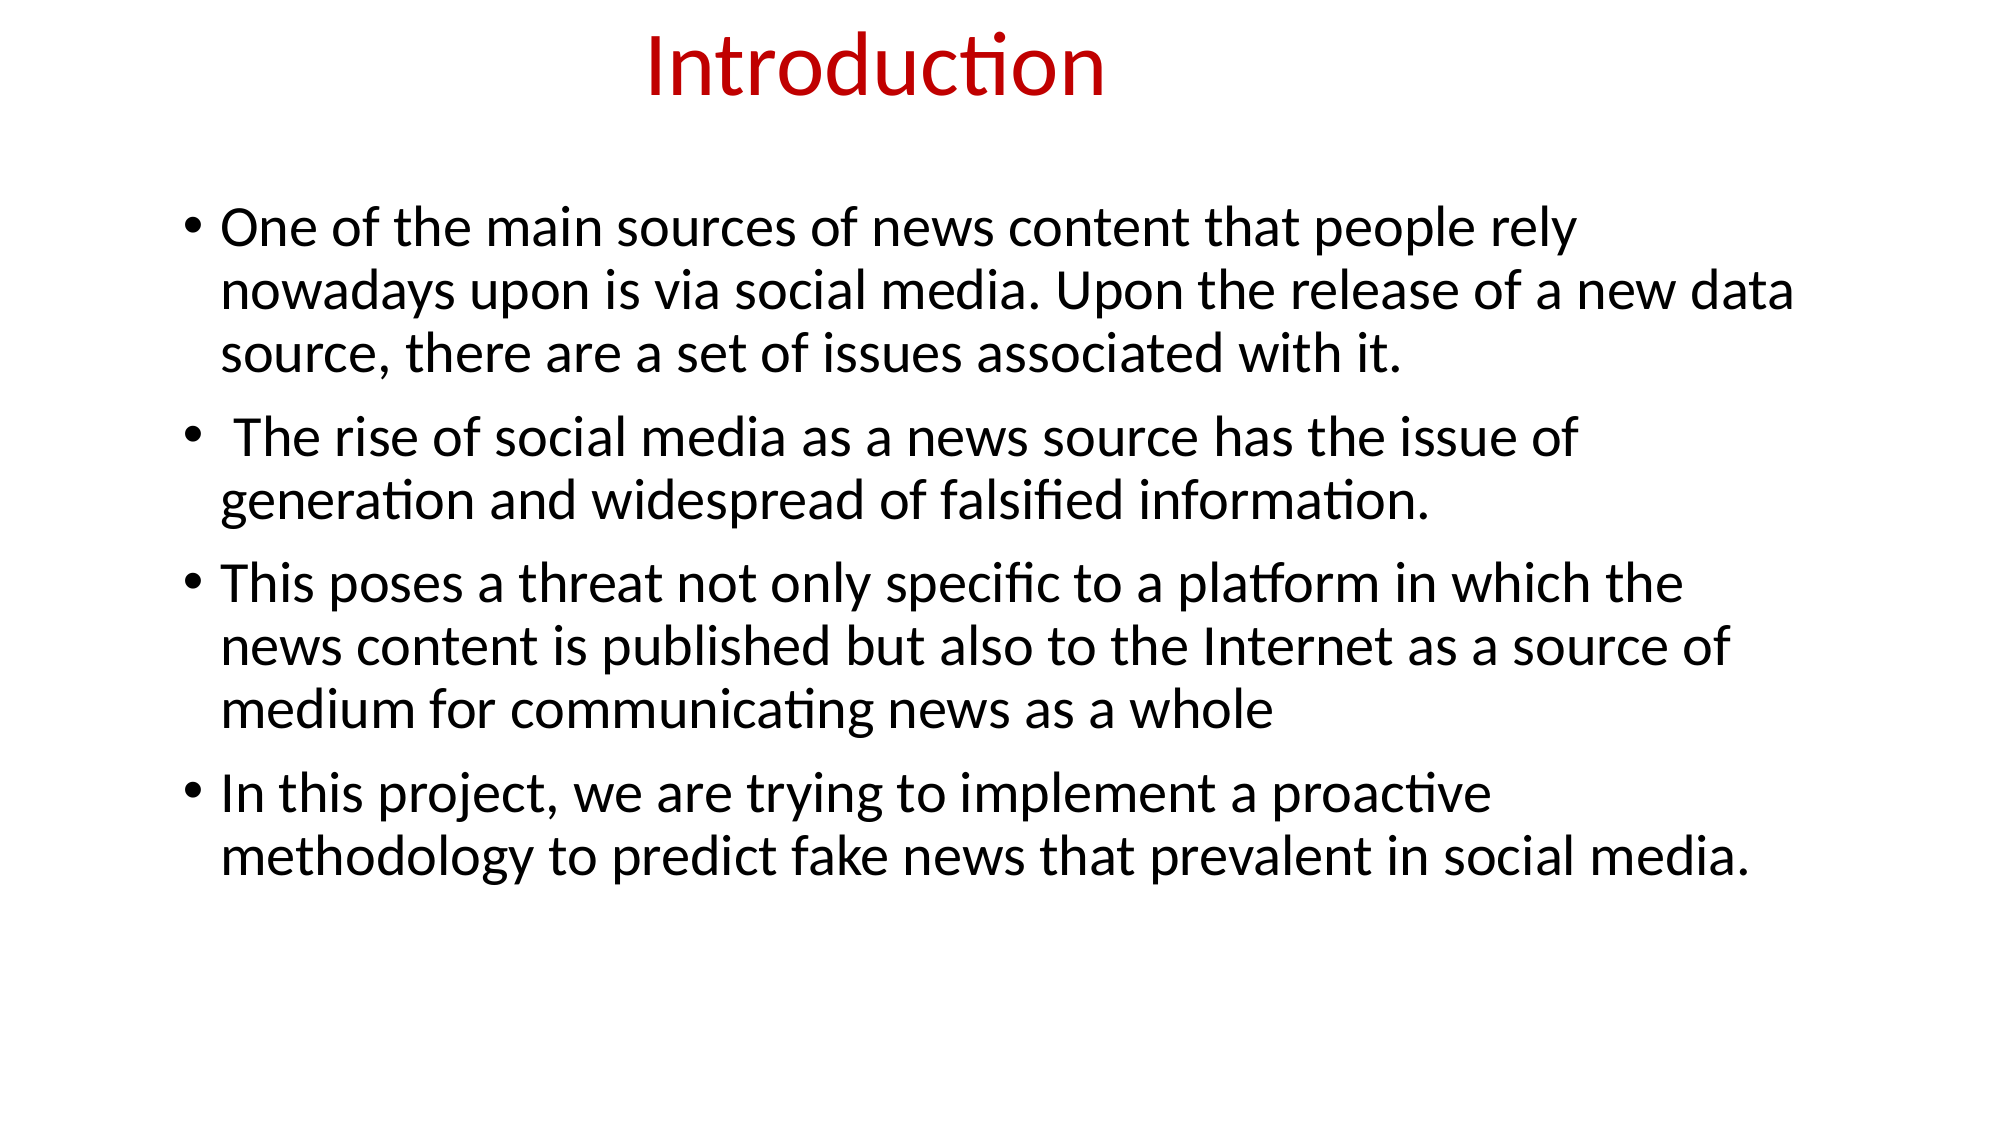

# Introduction
One of the main sources of news content that people rely nowadays upon is via social media. Upon the release of a new data source, there are a set of issues associated with it.
 The rise of social media as a news source has the issue of generation and widespread of falsified information.
This poses a threat not only specific to a platform in which the news content is published but also to the Internet as a source of medium for communicating news as a whole
In this project, we are trying to implement a proactive methodology to predict fake news that prevalent in social media.